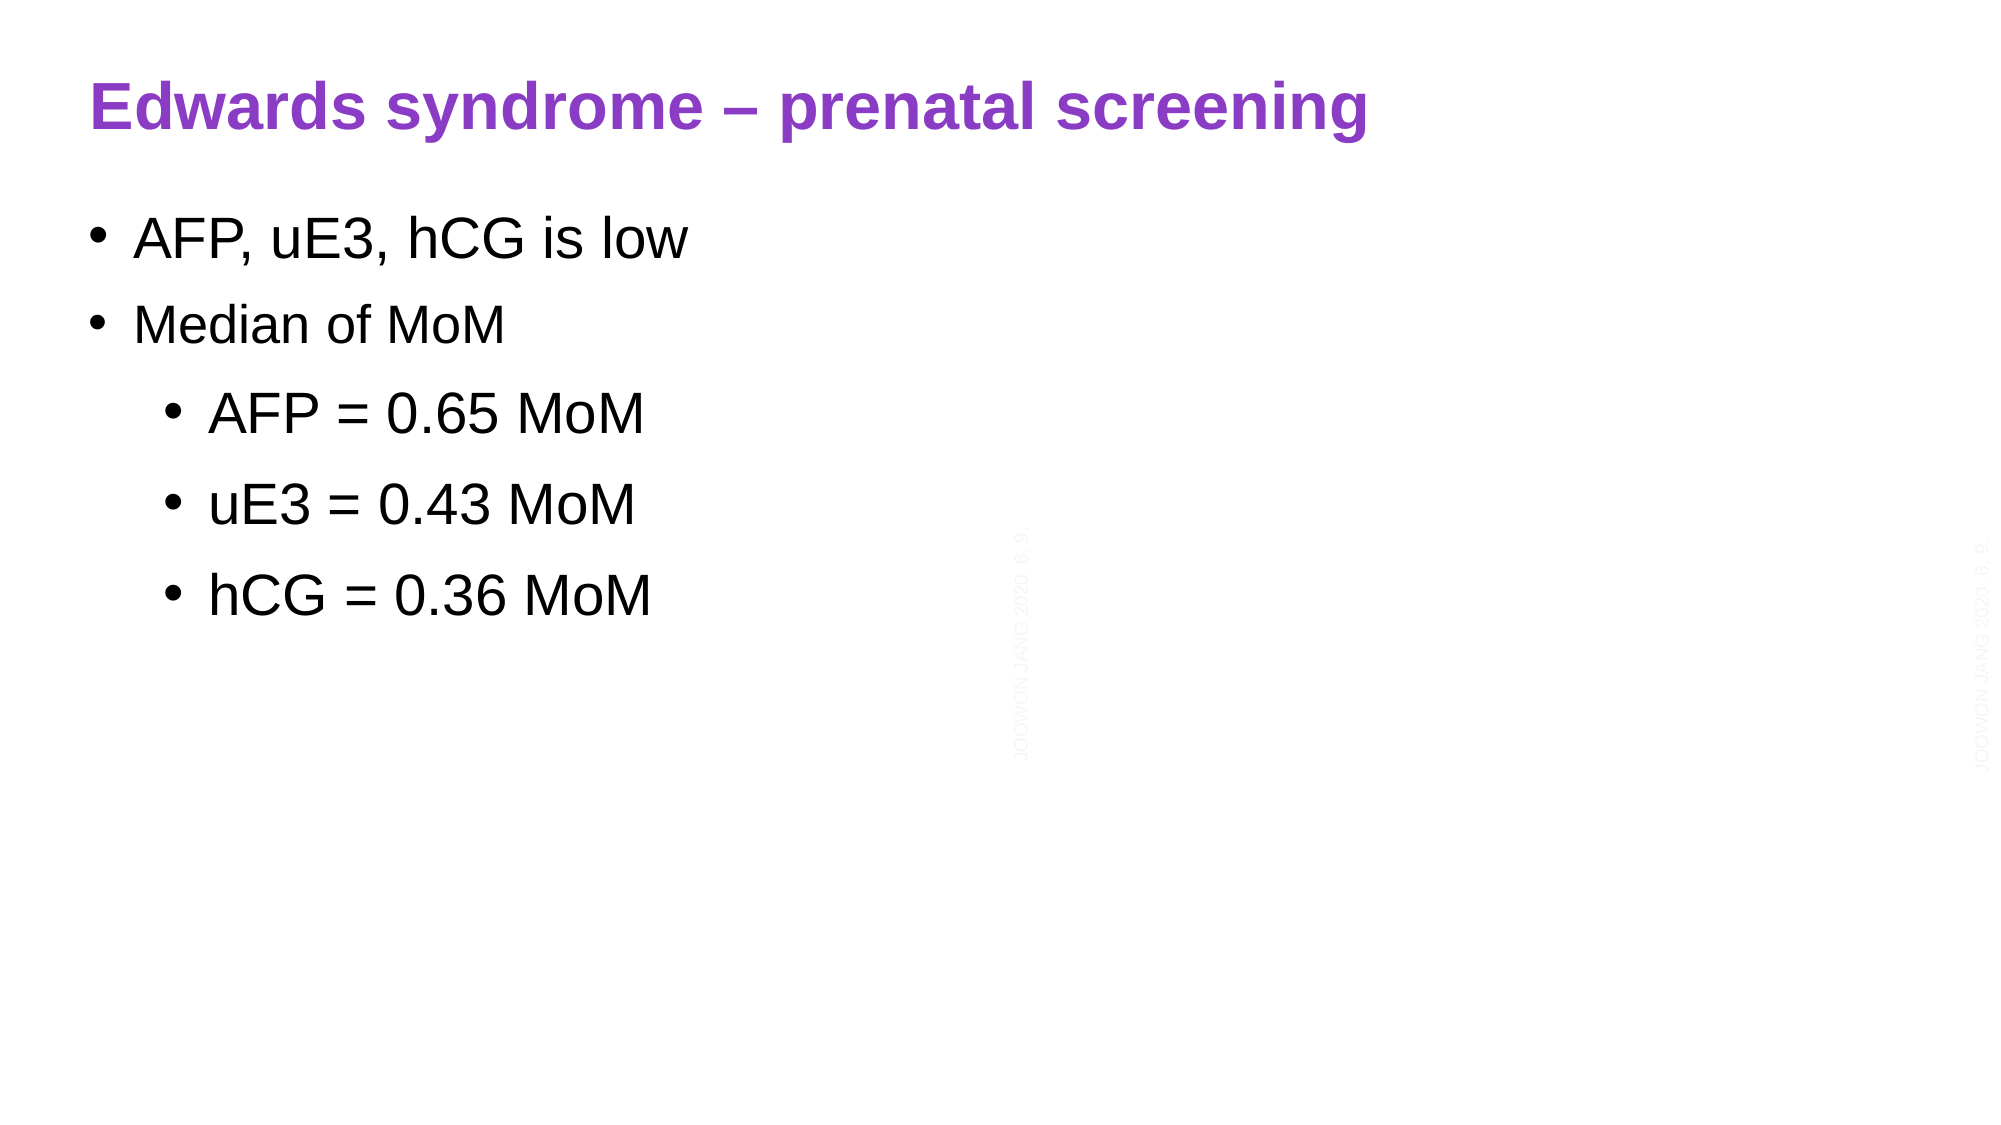

Edwards syndrome – prenatal screening
AFP, uE3, hCG is low
Median of MoM
AFP = 0.65 MoM
uE3 = 0.43 MoM
hCG = 0.36 MoM